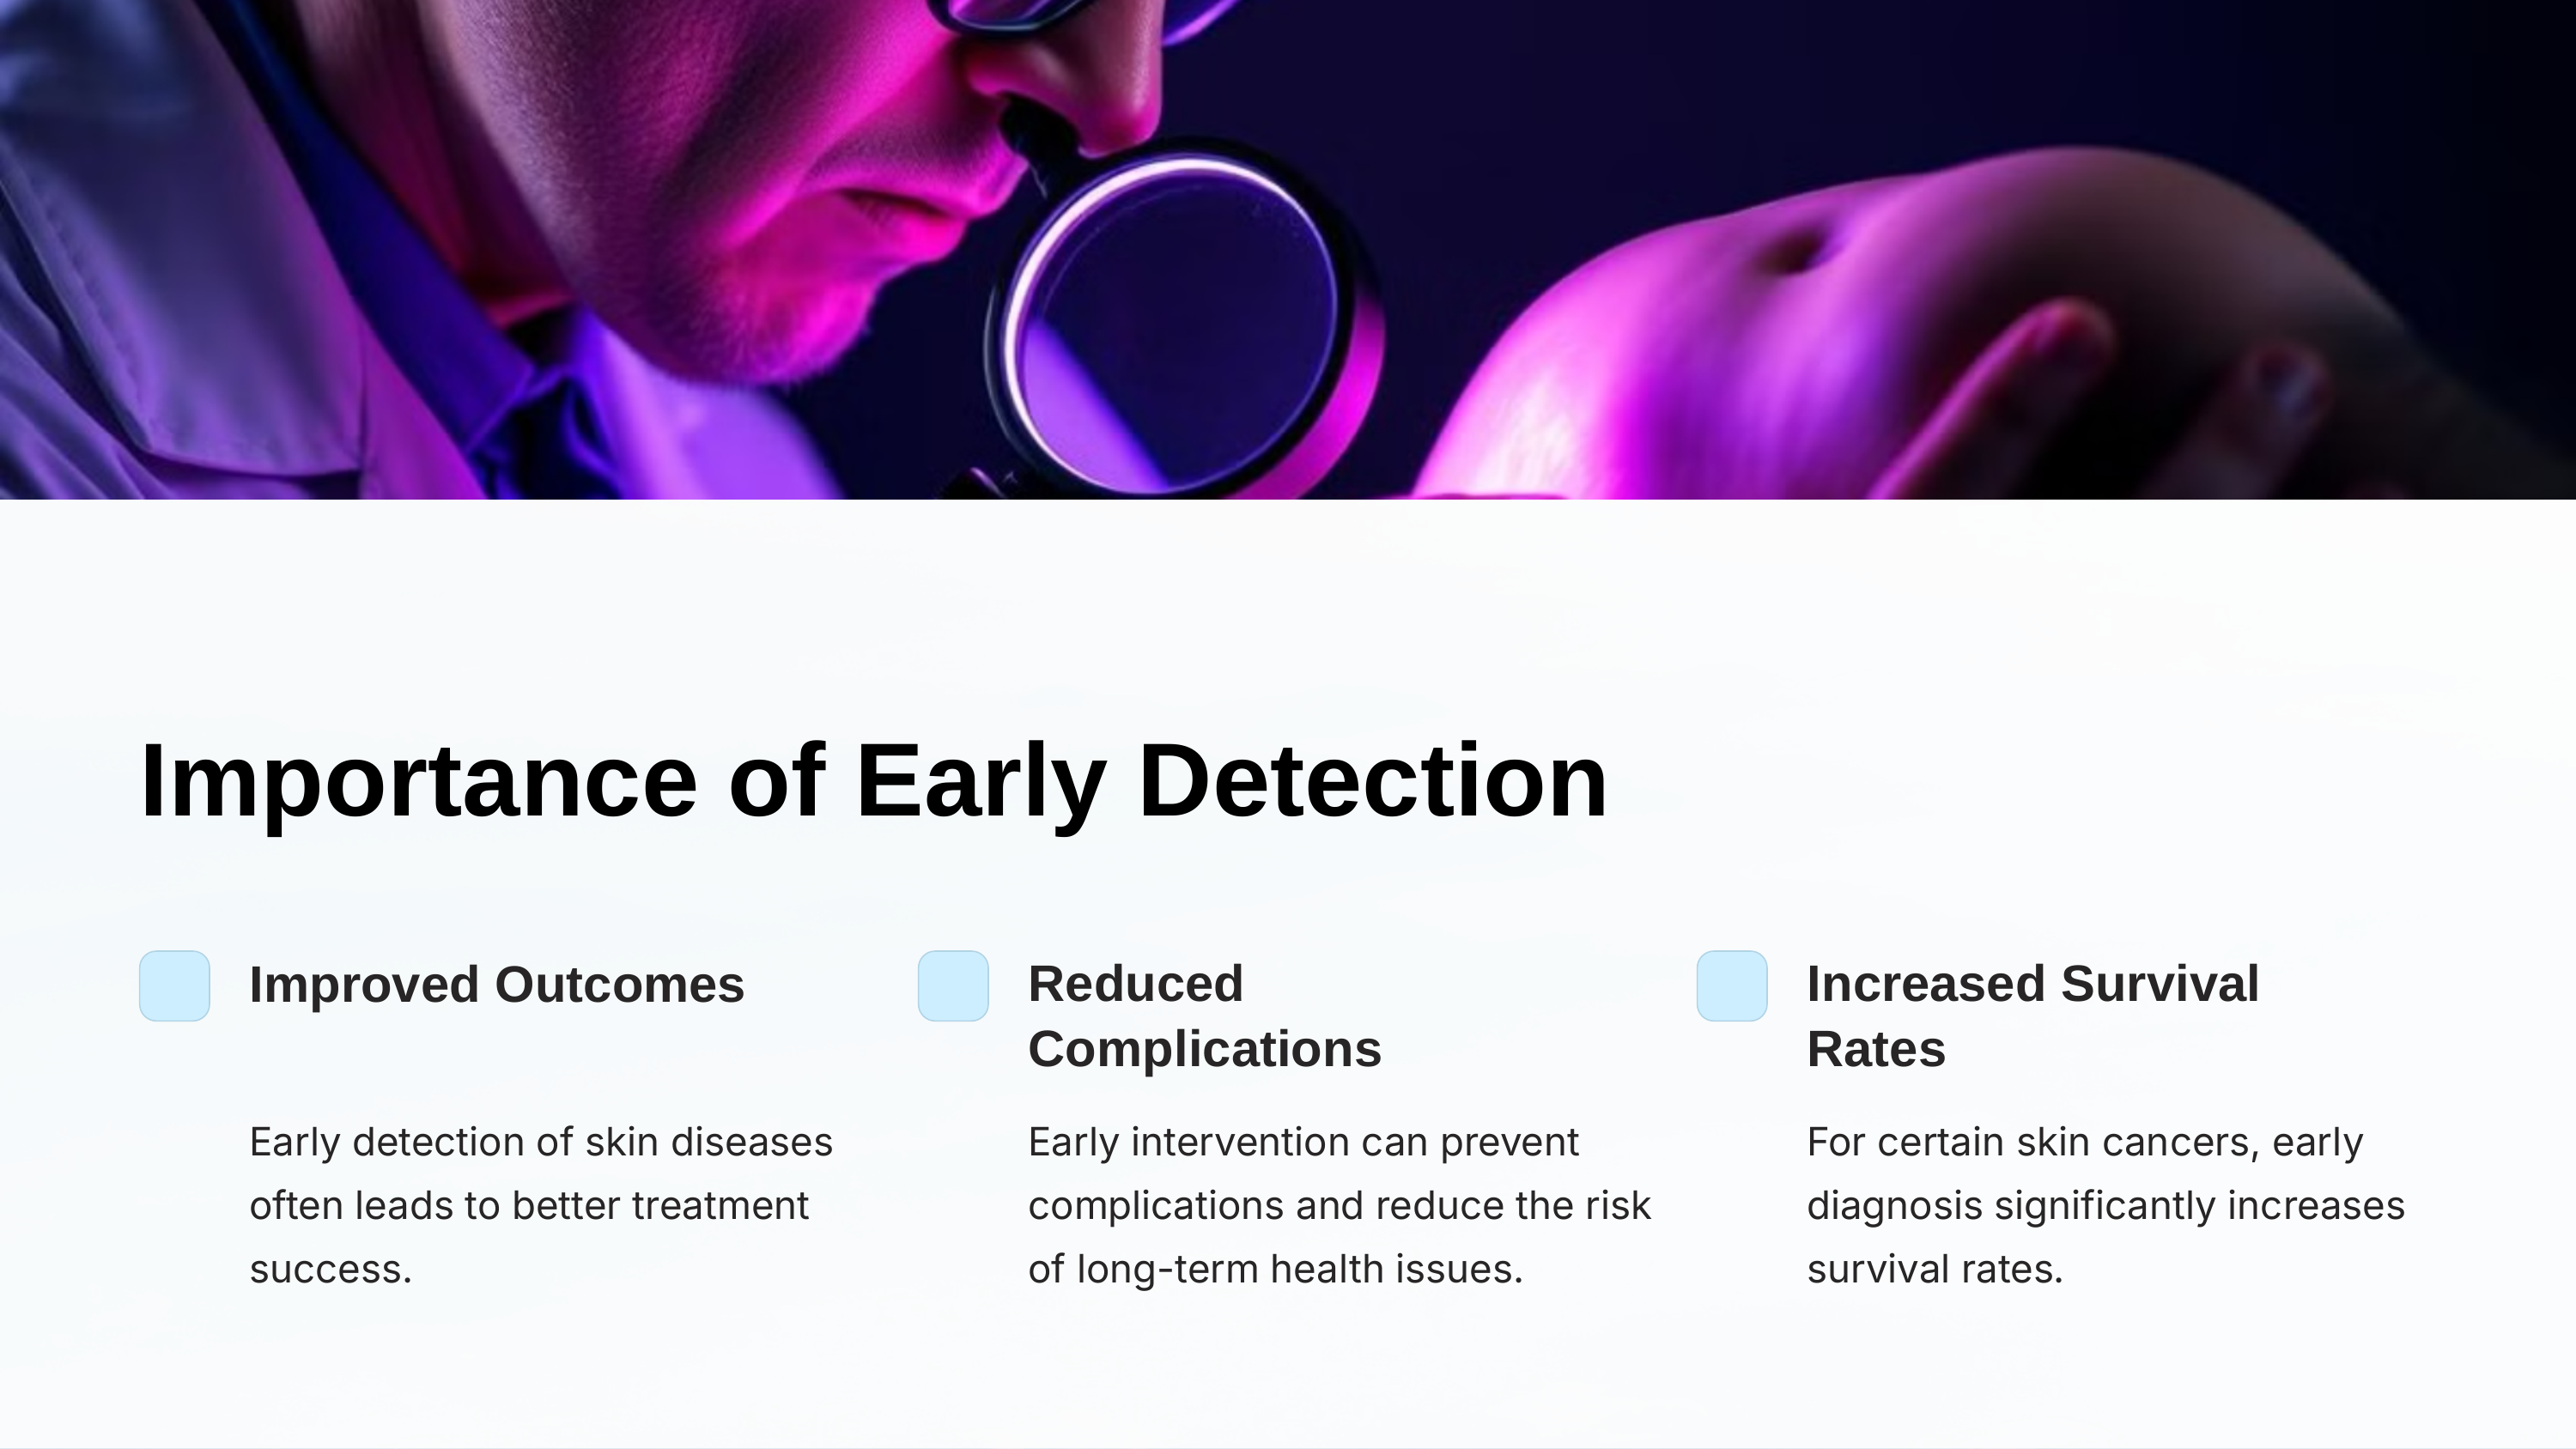

Importance of Early Detection
Improved Outcomes
Reduced Complications
Increased Survival Rates

Early detection of skin diseases often leads to better treatment success.
Early intervention can prevent complications and reduce the risk of long-term health issues.
For certain skin cancers, early diagnosis significantly increases survival rates.